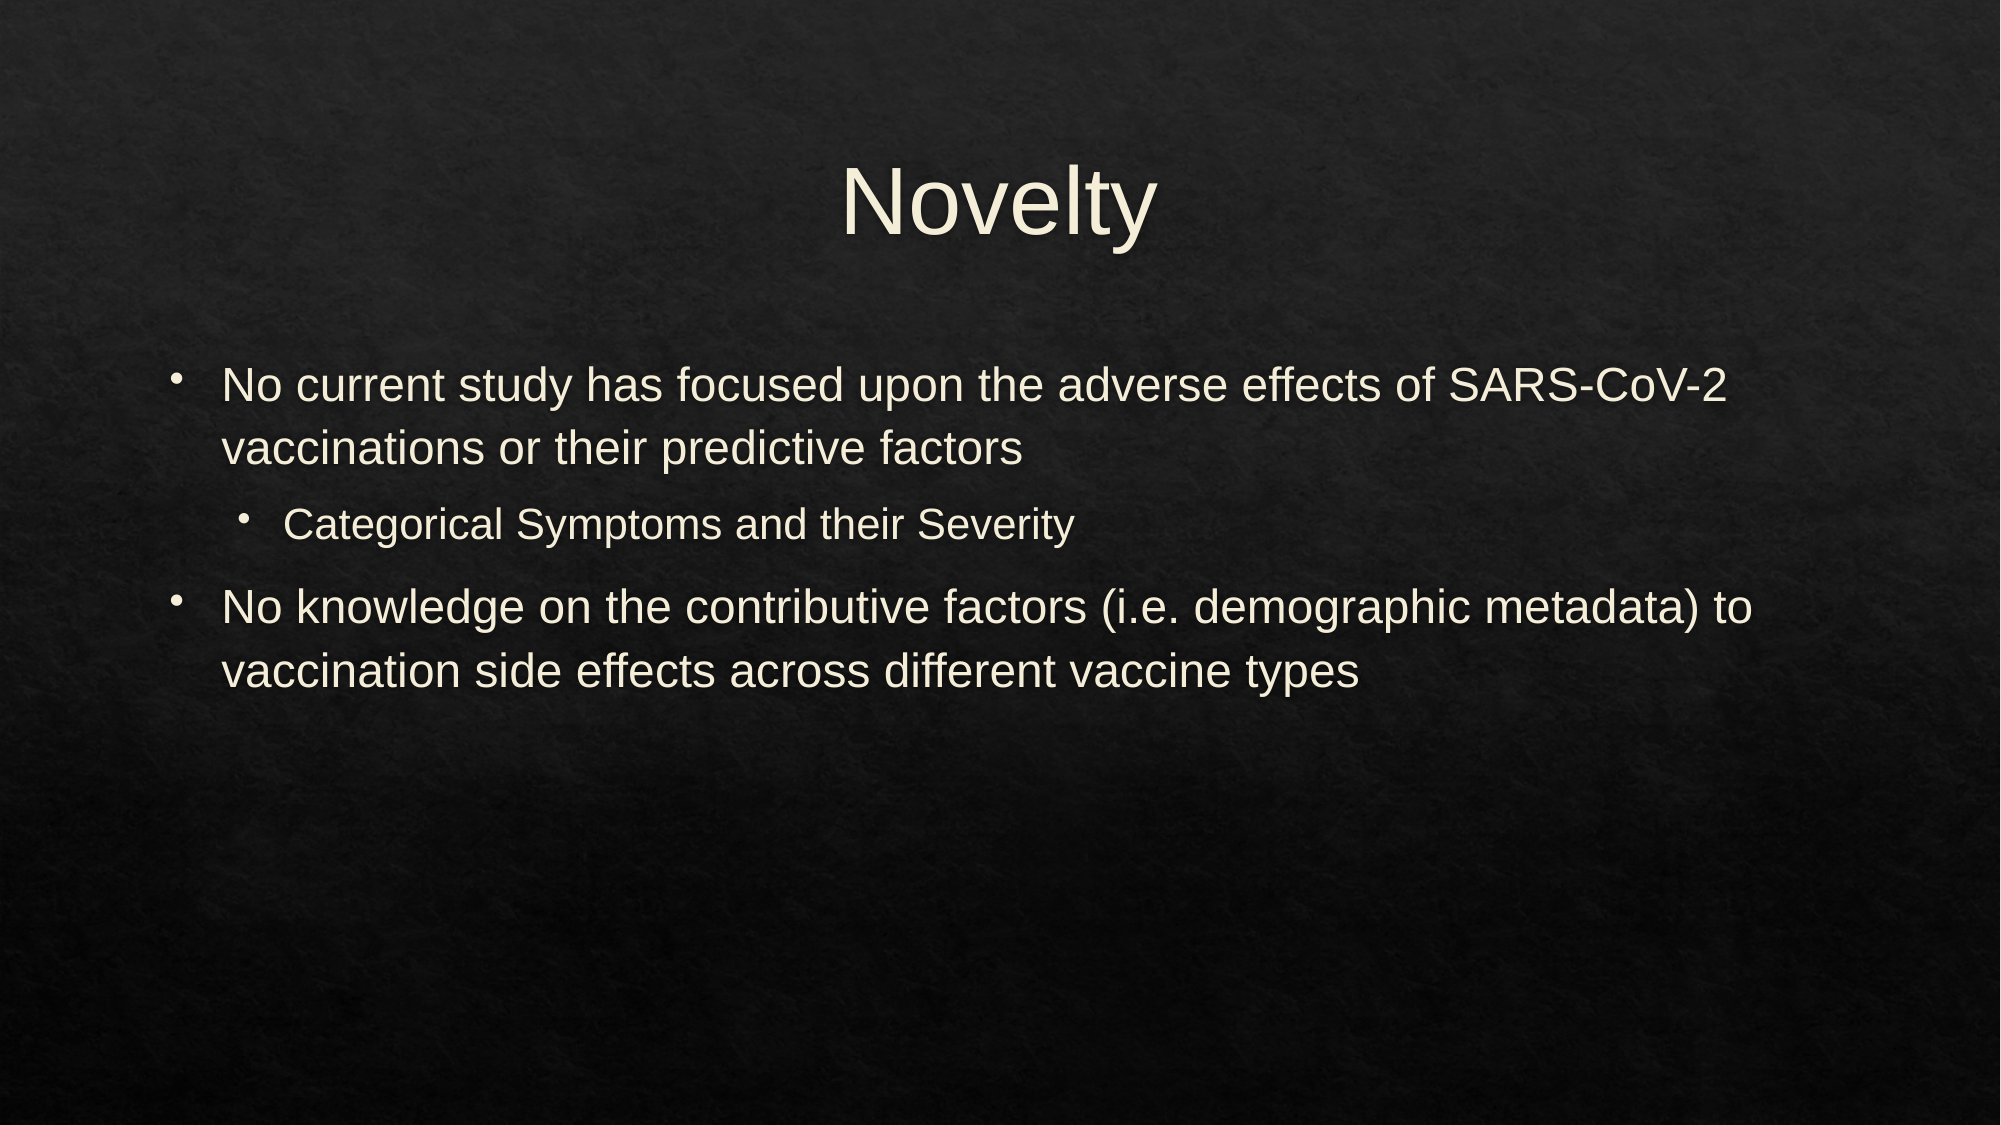

# Novelty
No current study has focused upon the adverse effects of SARS-CoV-2 vaccinations or their predictive factors
Categorical Symptoms and their Severity
No knowledge on the contributive factors (i.e. demographic metadata) to vaccination side effects across different vaccine types